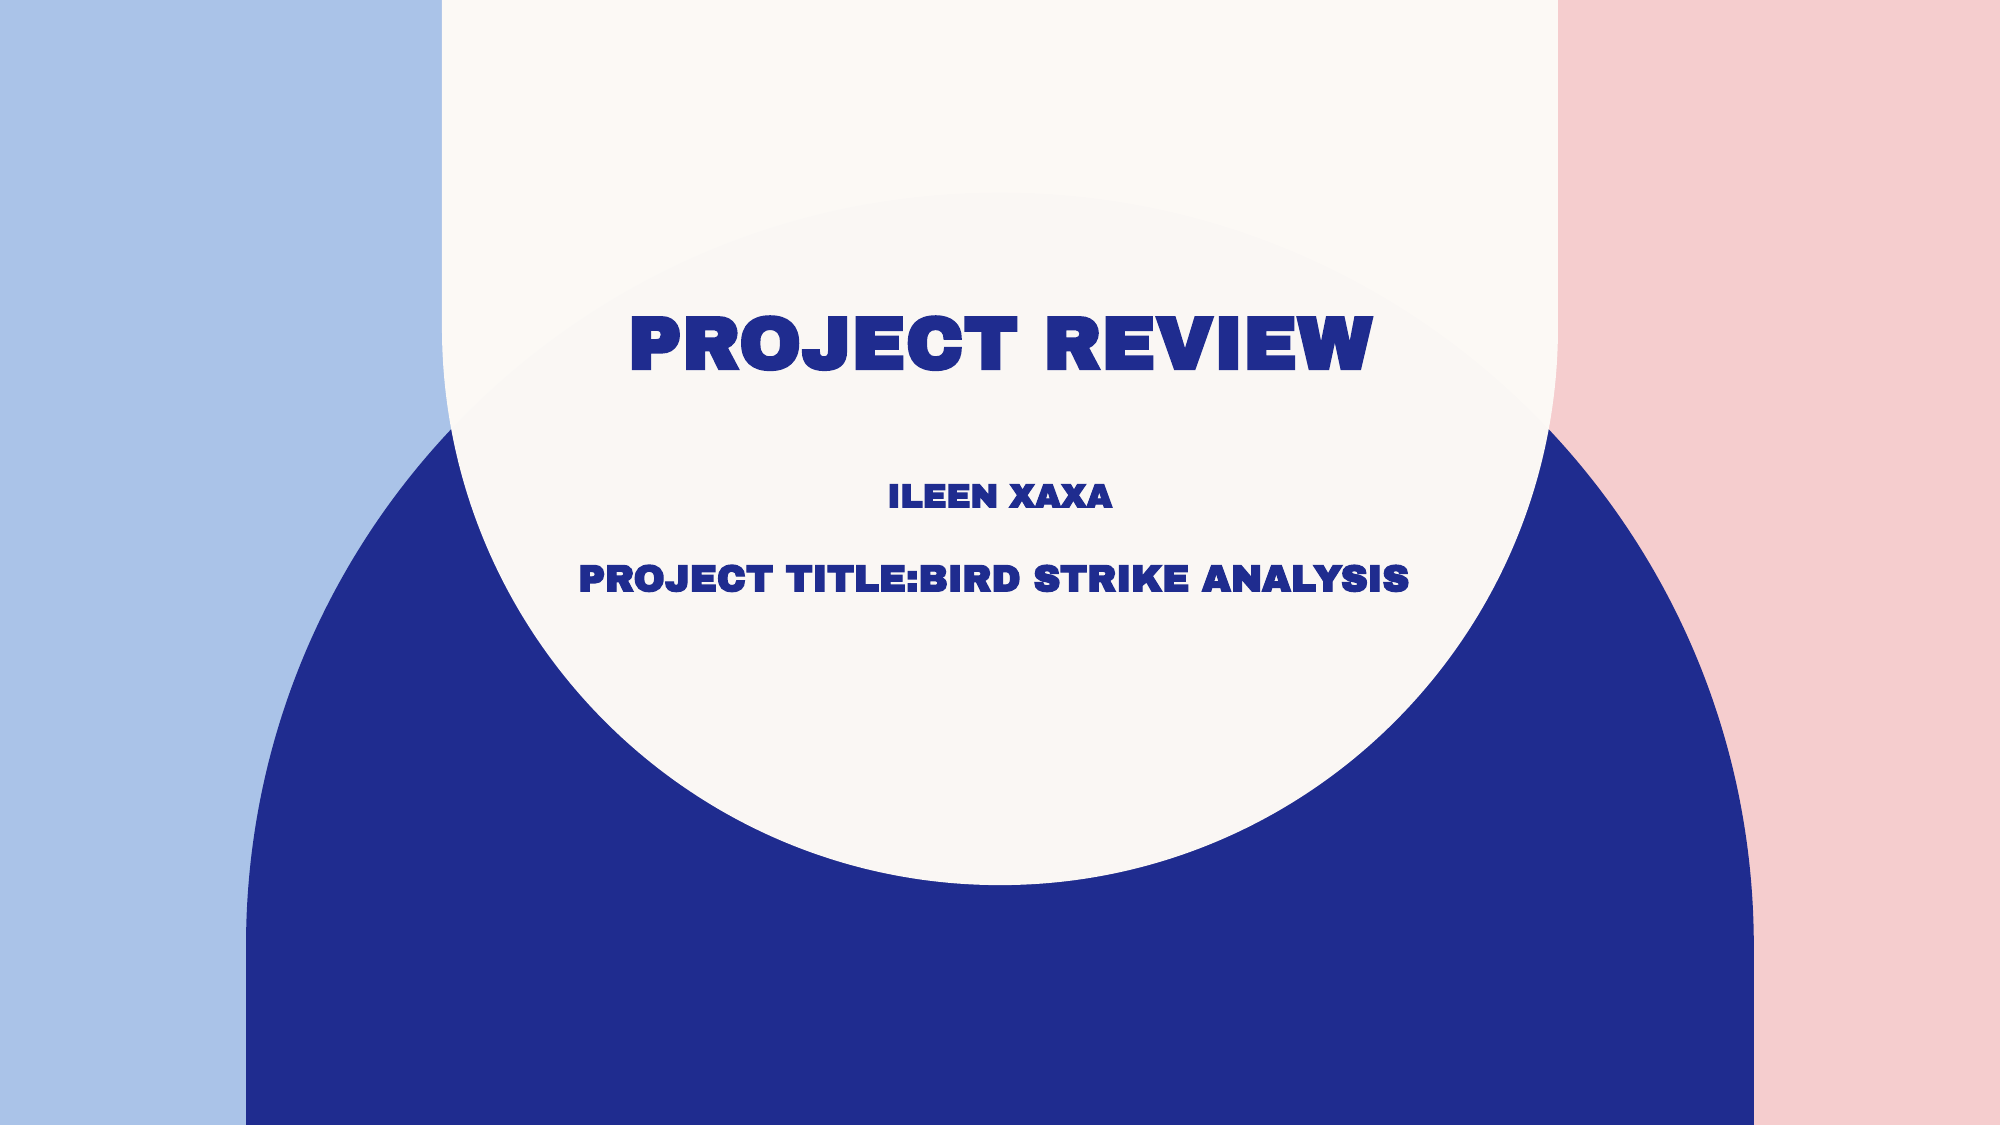

# Project review ileen xaxa project title:Bird strike analysis